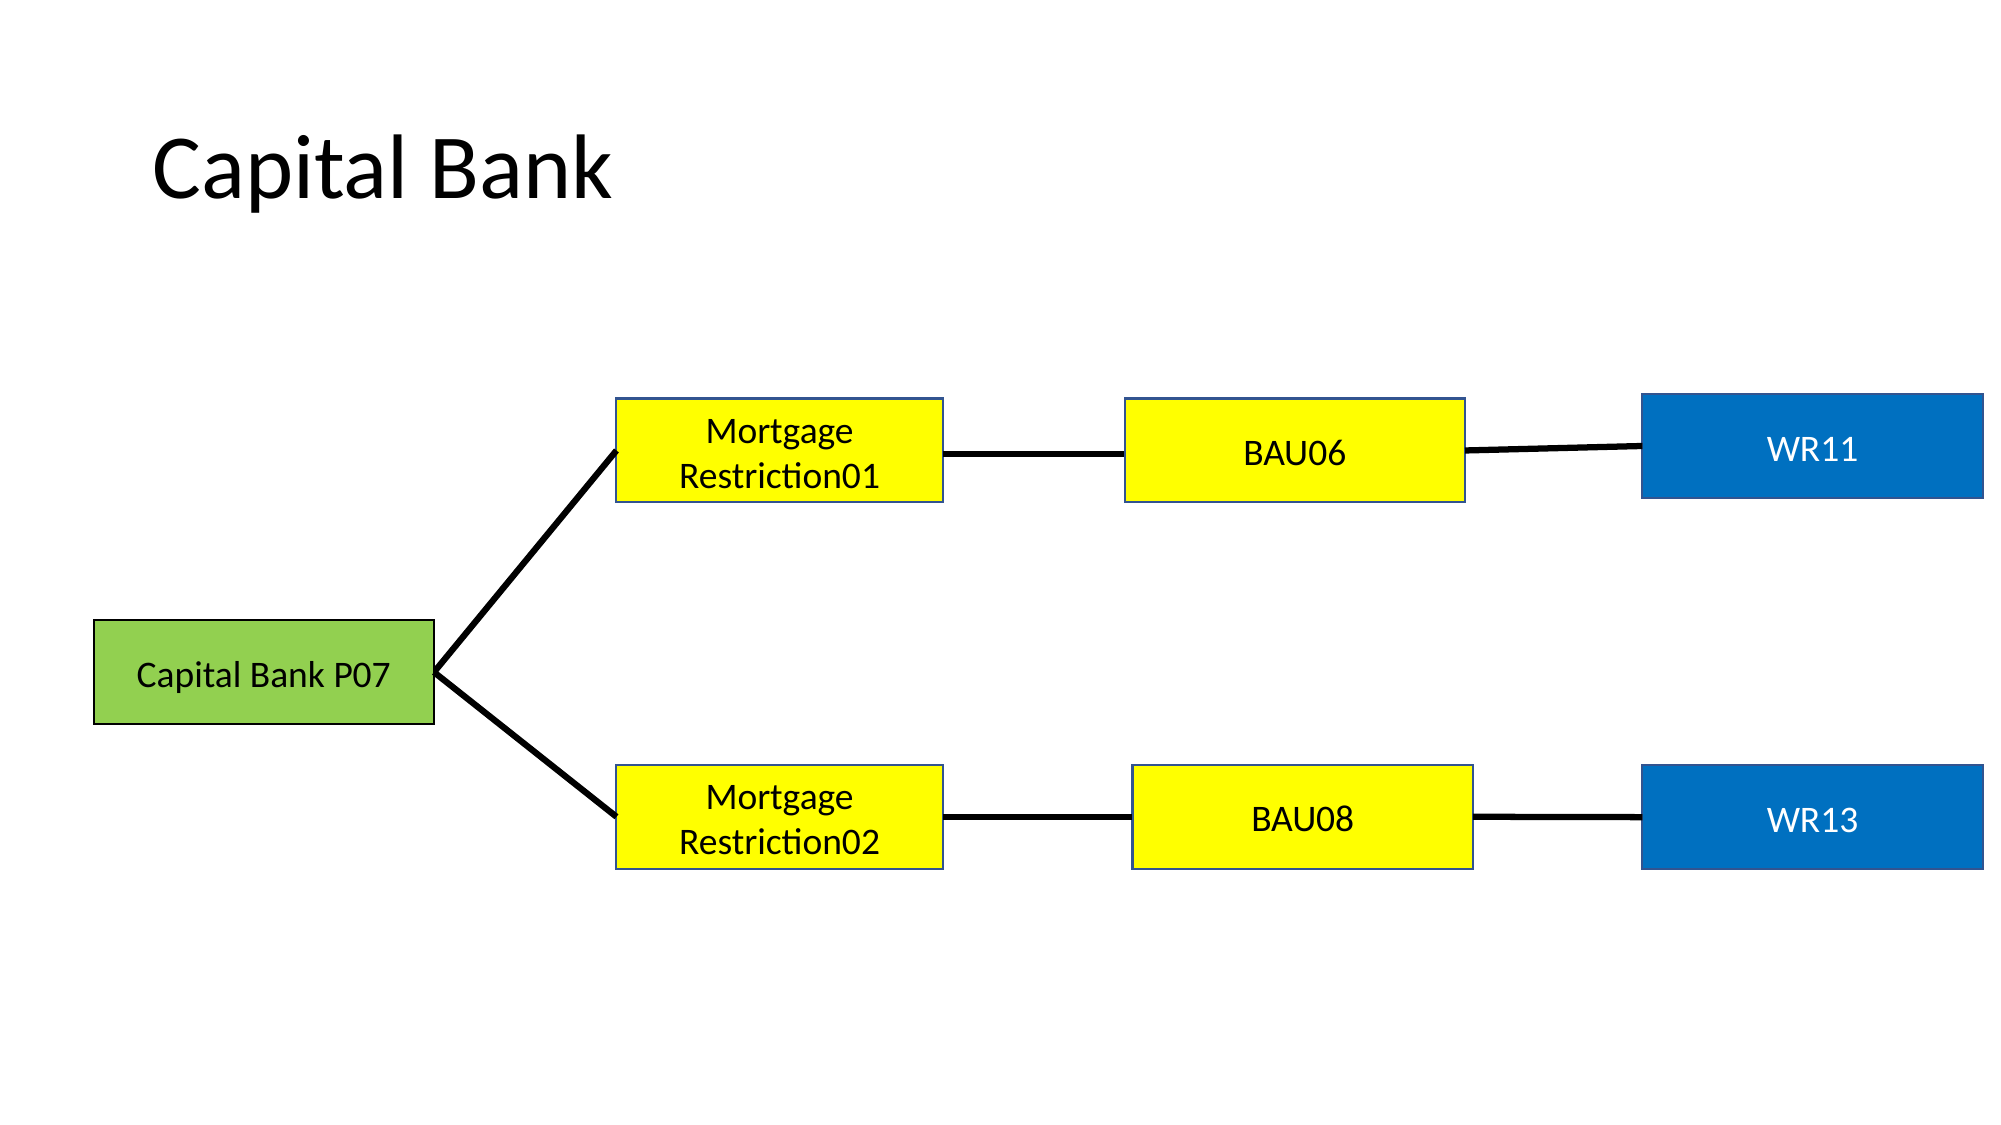

# Capital Bank

WR11
Mortgage Restriction01
BAU06
Capital Bank P07
Mortgage Restriction02
BAU08
WR13